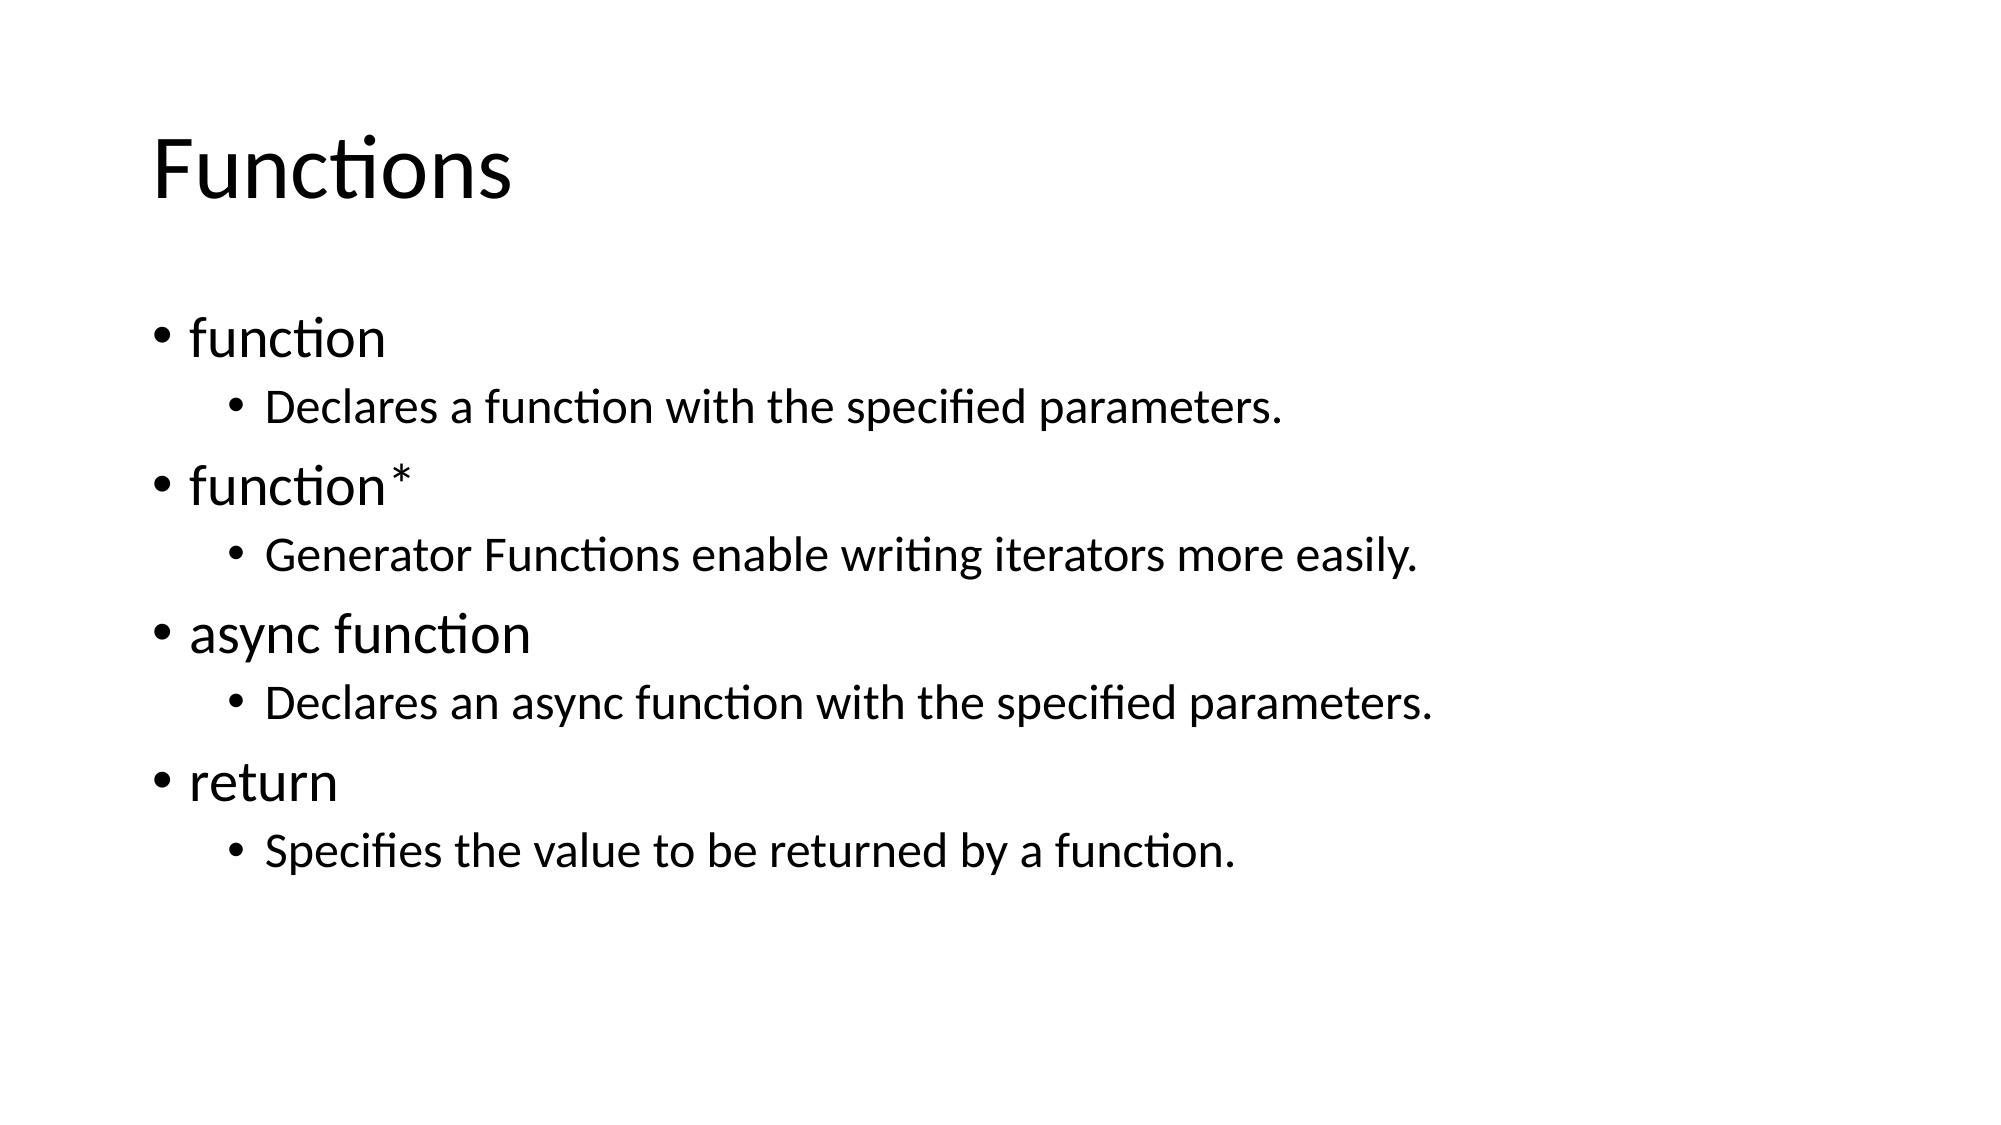

# Functions
function
Declares a function with the specified parameters.
function*
Generator Functions enable writing iterators more easily.
async function
Declares an async function with the specified parameters.
return
Specifies the value to be returned by a function.